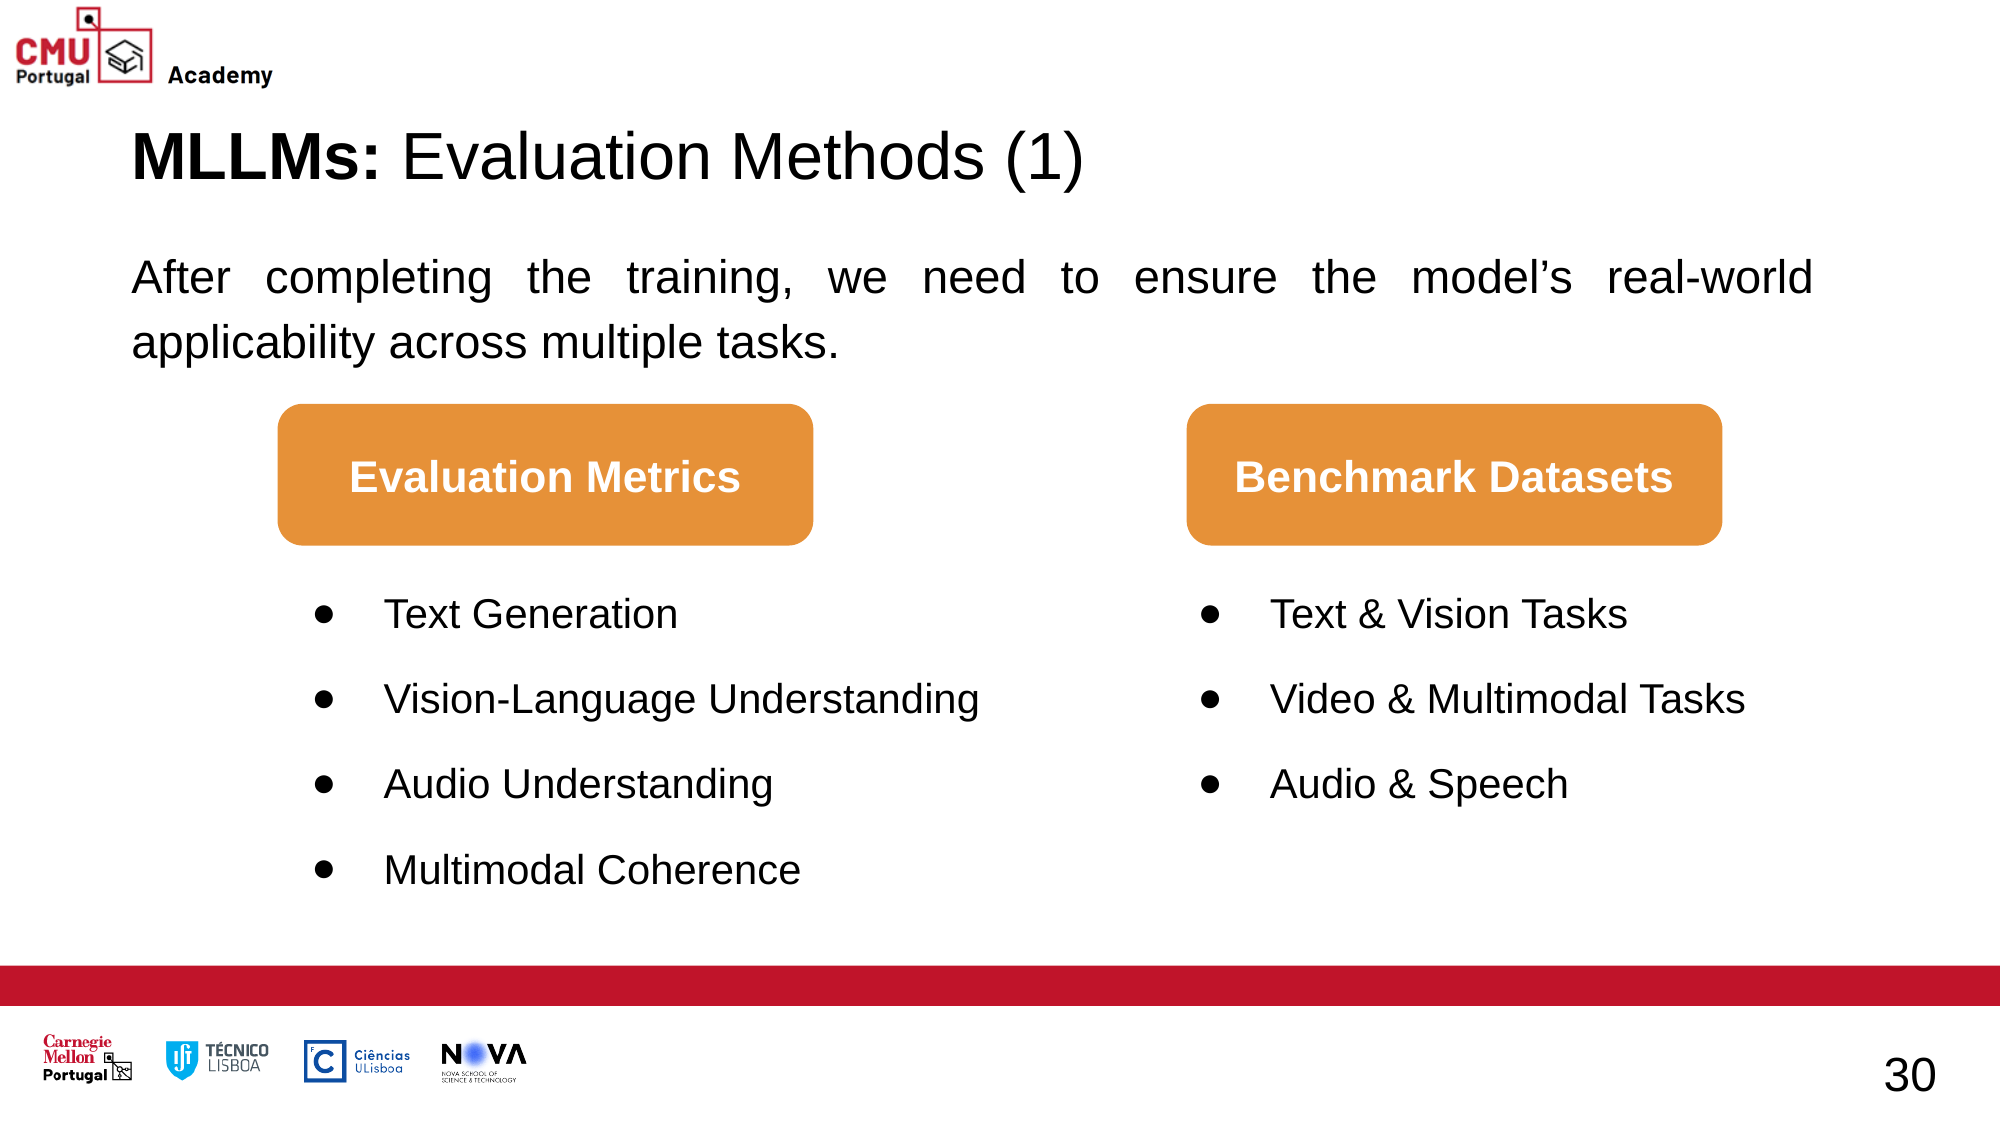

MLLMs: Evaluation Methods (1)
After completing the training, we need to ensure the model’s real-world applicability across multiple tasks.
Evaluation Metrics
Benchmark Datasets
Text & Vision Tasks
Video & Multimodal Tasks
Audio & Speech

Text Generation
Vision-Language Understanding
Audio Understanding
Multimodal Coherence
30
30